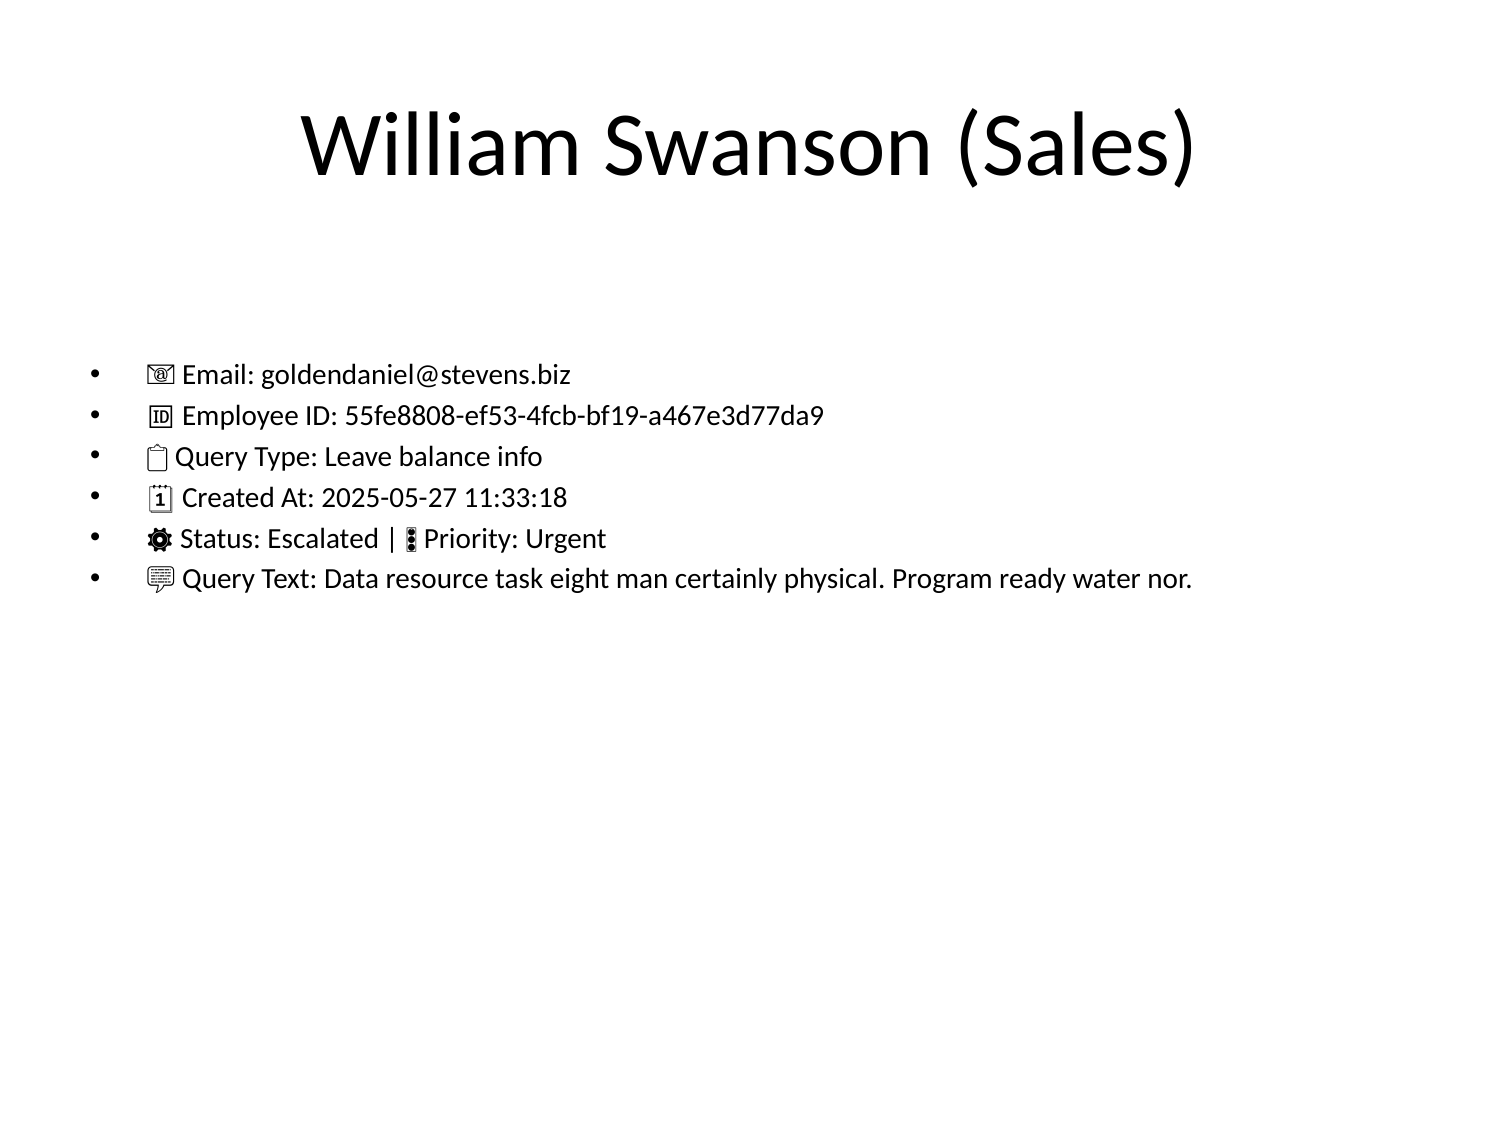

# William Swanson (Sales)

📧 Email: goldendaniel@stevens.biz
🆔 Employee ID: 55fe8808-ef53-4fcb-bf19-a467e3d77da9
📋 Query Type: Leave balance info
🗓 Created At: 2025-05-27 11:33:18
⚙ Status: Escalated | 🚦 Priority: Urgent
💬 Query Text: Data resource task eight man certainly physical. Program ready water nor.